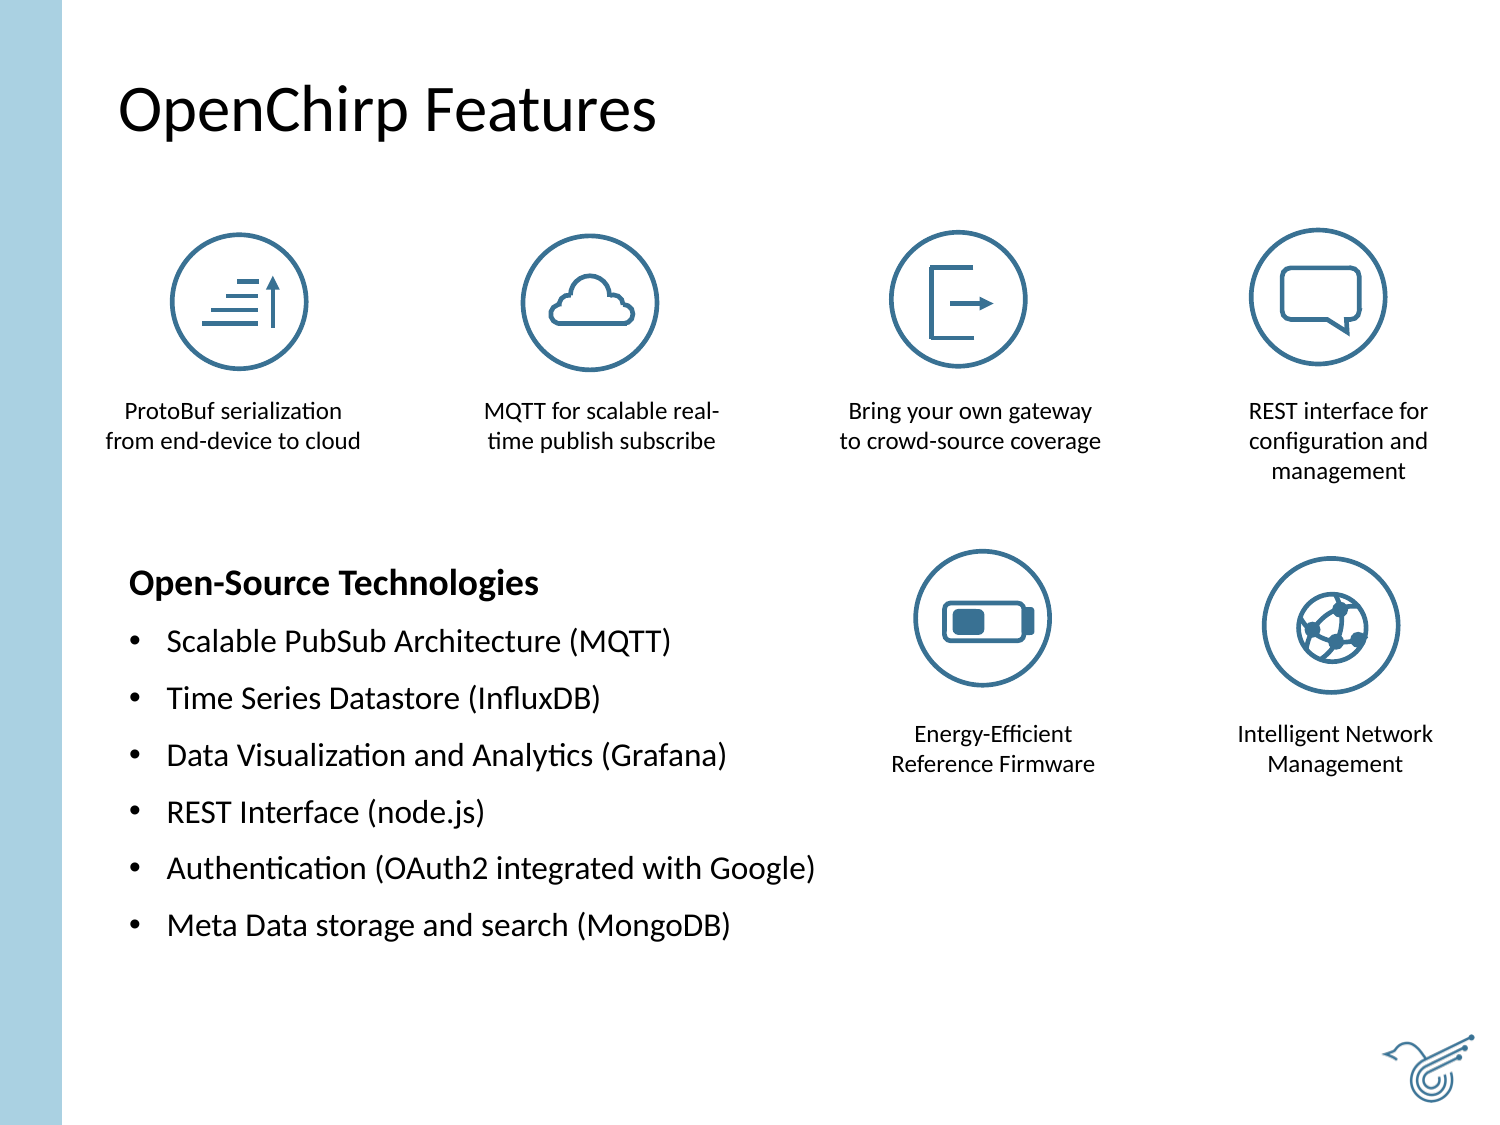

OpenChirp Features

ProtoBuf serialization from end-device to cloud
MQTT for scalable real-time publish subscribe
Bring your own gateway to crowd-source coverage
REST interface for configuration and management

Open-Source Technologies
Scalable PubSub Architecture (MQTT)
Time Series Datastore (InfluxDB)
Data Visualization and Analytics (Grafana)
REST Interface (node.js)
Authentication (OAuth2 integrated with Google)
Meta Data storage and search (MongoDB)
Energy-Efficient Reference Firmware
Intelligent Network Management